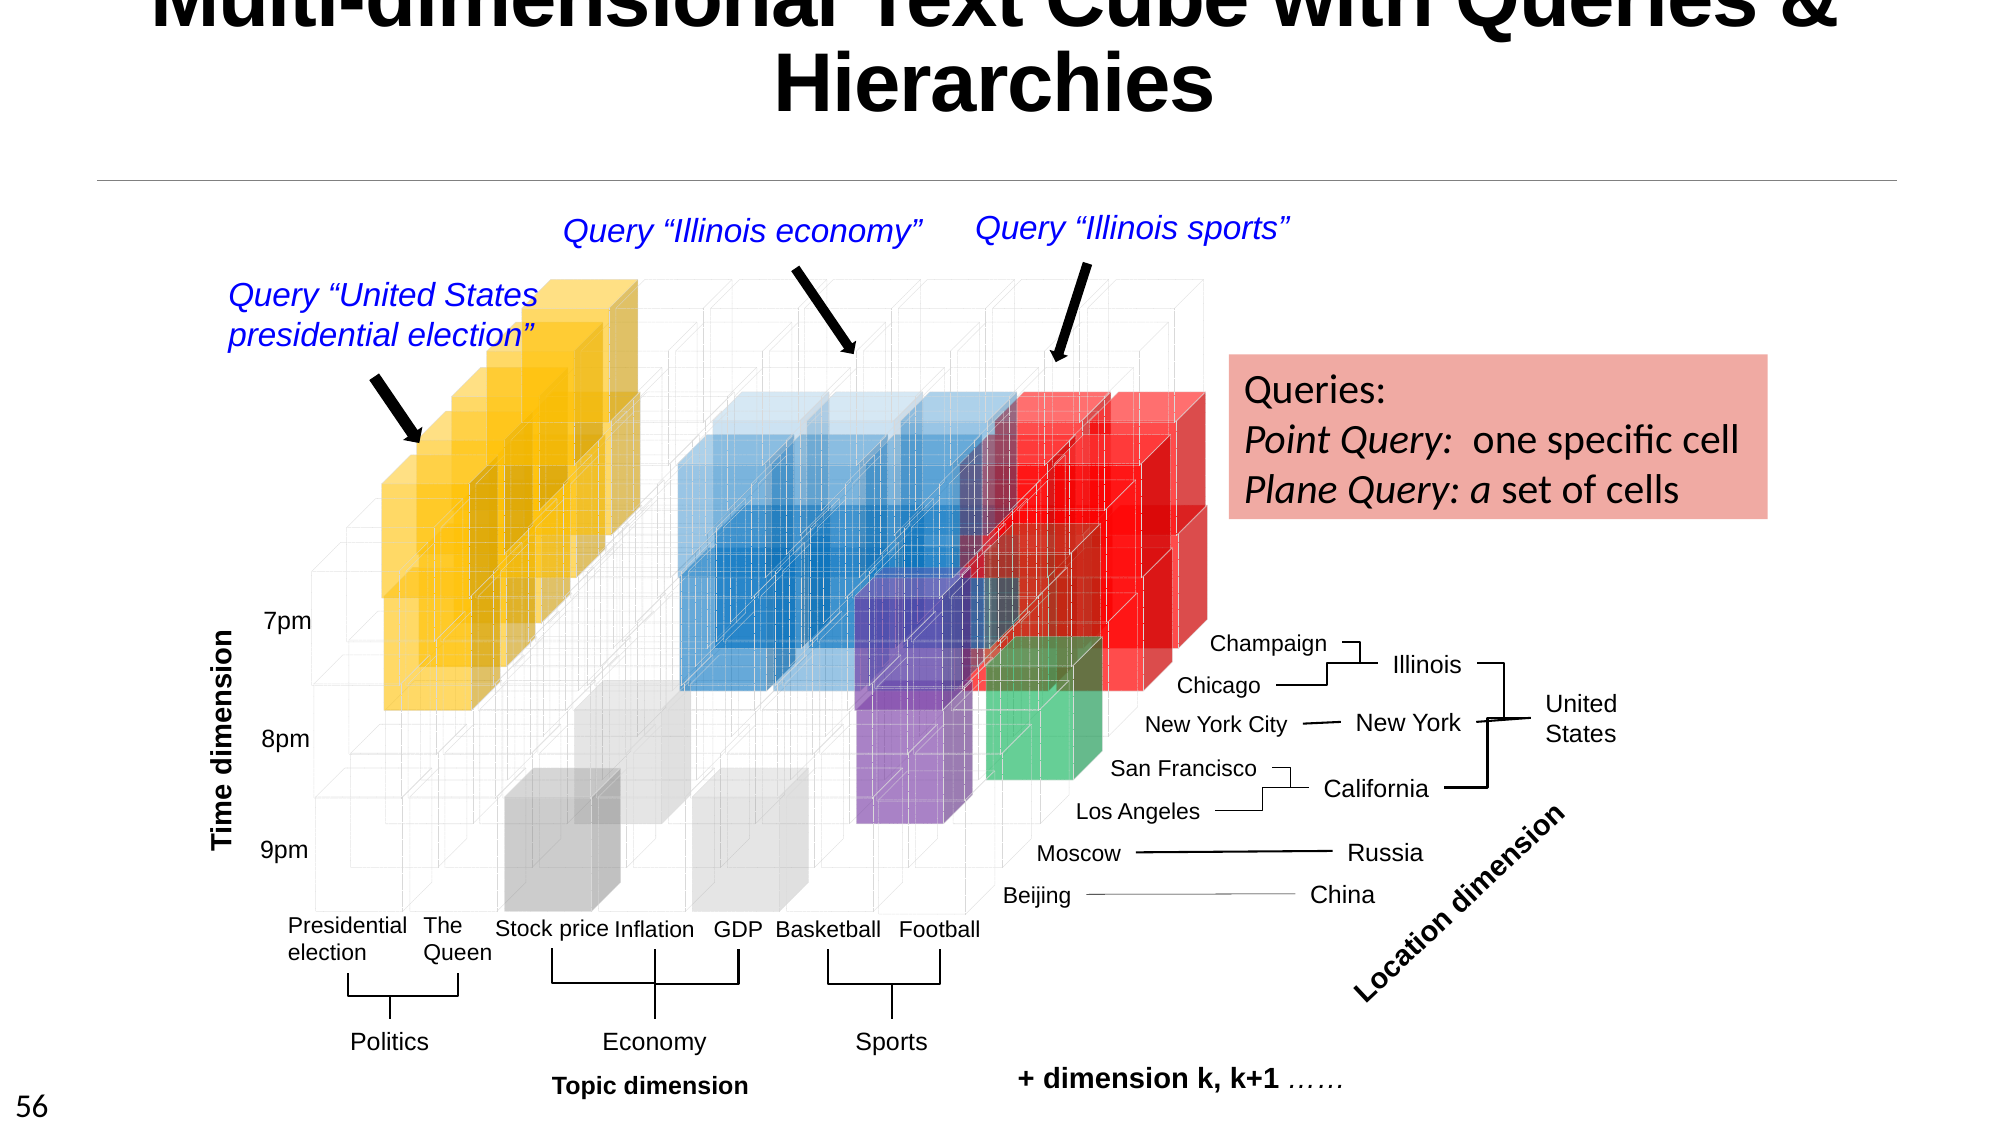

# Multi-dimensional Text Cube with Queries & Hierarchies
Query “Illinois sports”
Query “Illinois economy”
Query “United States
presidential election”

7pm

Champaign

Illinois

Chicago
United
States

New York
New York City
Time dimension
8pm

San Francisco
California

Los Angeles
9pm
Russia
Moscow
China
Beijing
Location dimension
Presidential
election
The
Queen
Stock price
Basketball
Football
GDP
Inflation
Politics
Economy
Sports
+ dimension k, k+1 ……
Topic dimension
Queries:
Point Query:  one specific cell
Plane Query: a set of cells